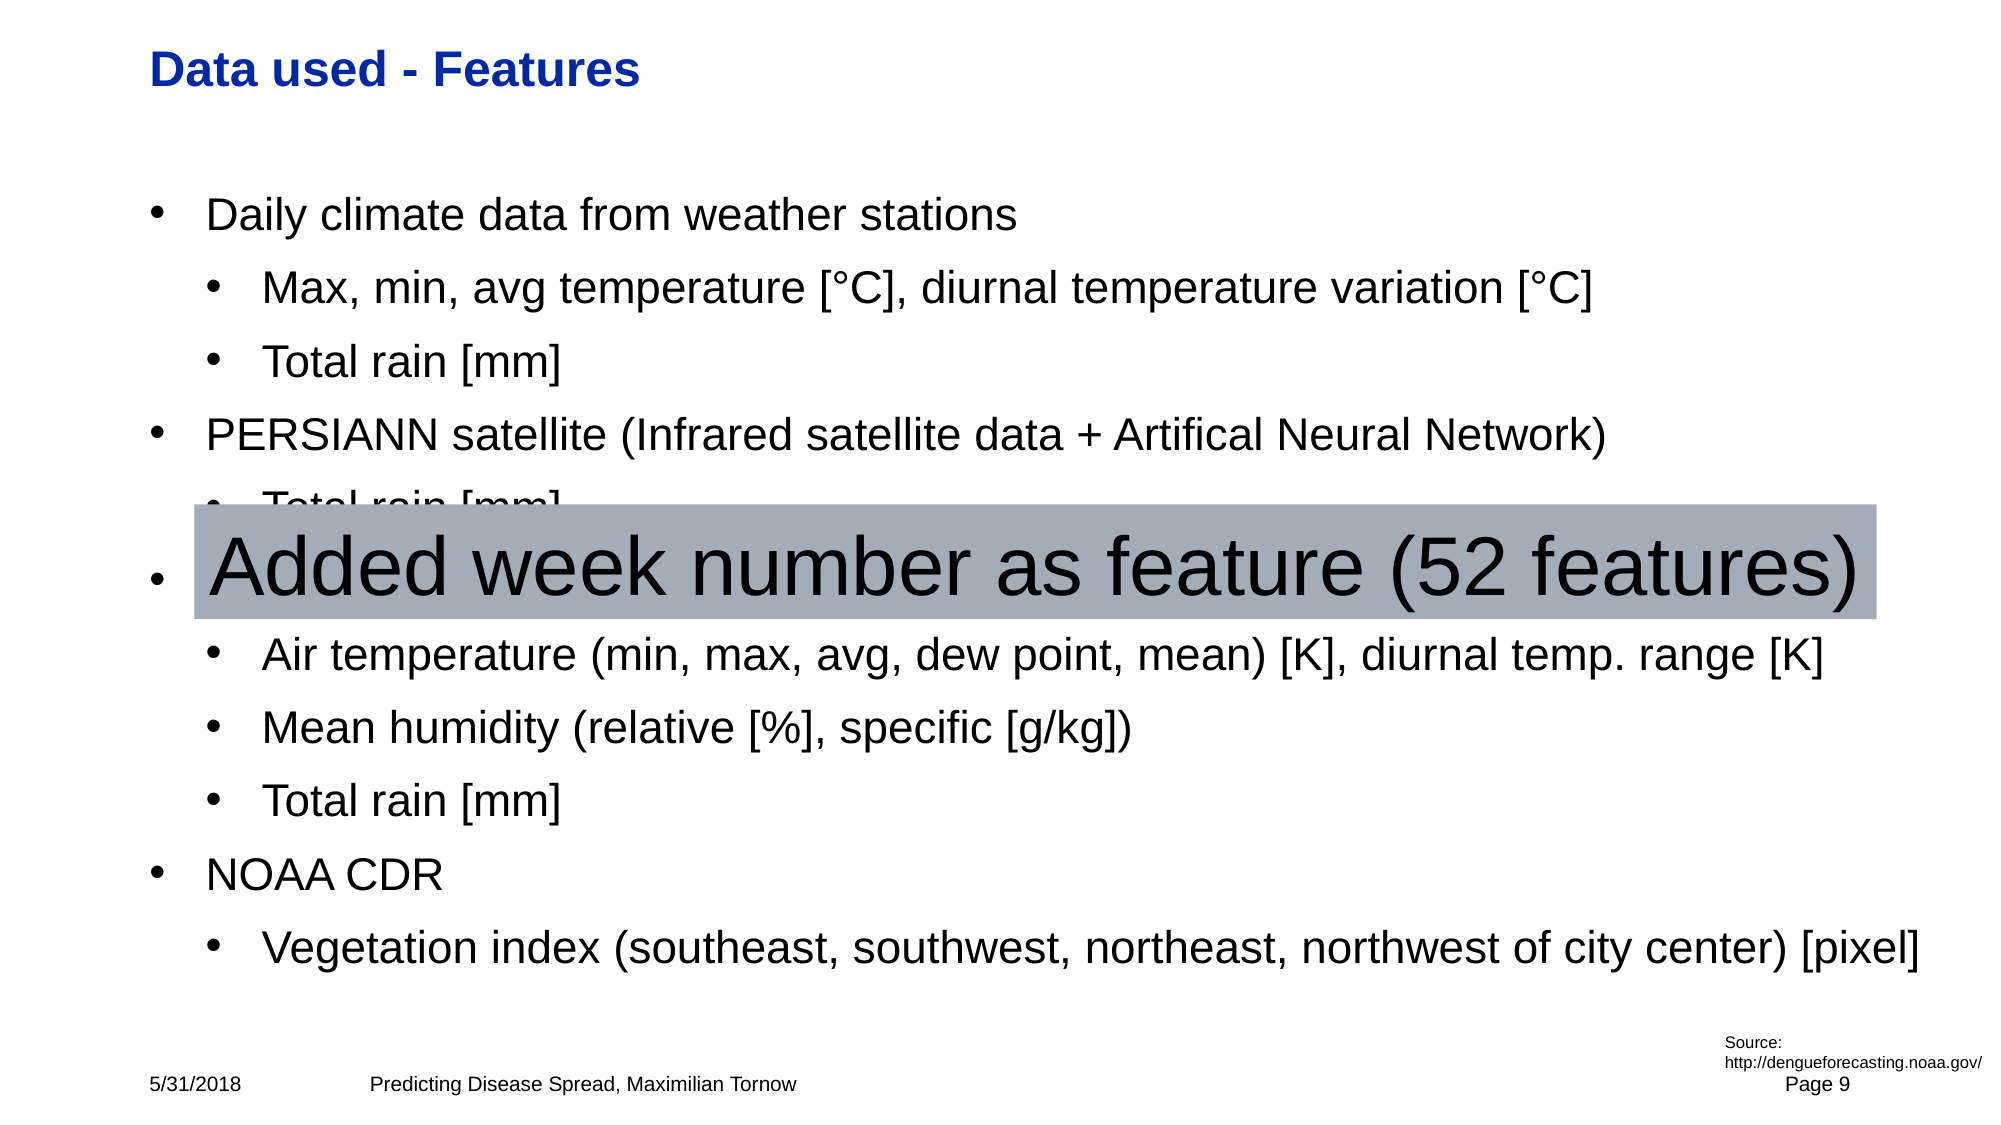

# Data used - Features
Daily climate data from weather stations
Max, min, avg temperature [°C], diurnal temperature variation [°C]
Total rain [mm]
PERSIANN satellite (Infrared satellite data + Artifical Neural Network)
Total rain [mm]
NOAA NCEP Climate Forecast Reanalysis
Air temperature (min, max, avg, dew point, mean) [K], diurnal temp. range [K]
Mean humidity (relative [%], specific [g/kg])
Total rain [mm]
NOAA CDR
Vegetation index (southeast, southwest, northeast, northwest of city center) [pixel]

Added week number as feature (52 features)
Source:
http://dengueforecasting.noaa.gov/
5/31/2018
Predicting Disease Spread, Maximilian Tornow
Page 9